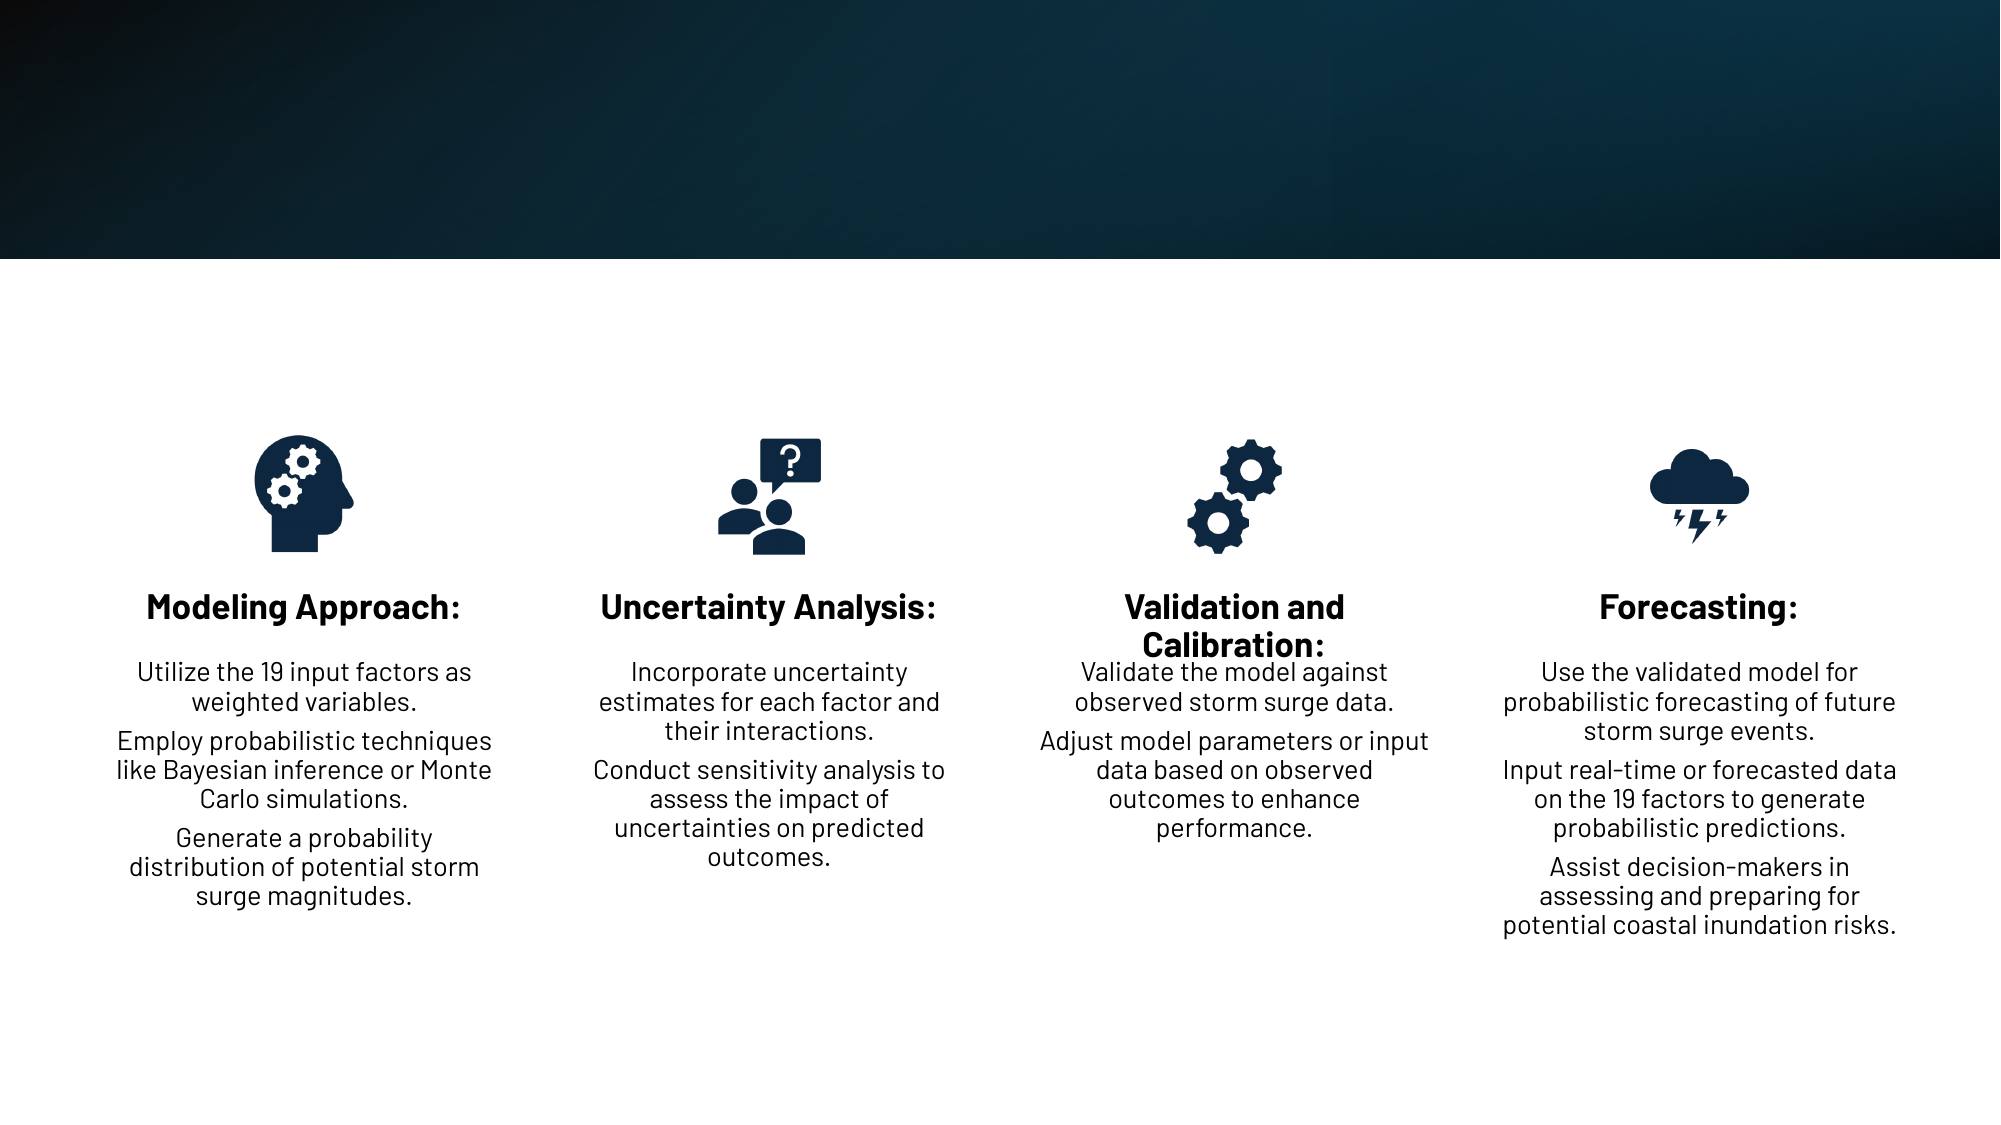

Modeling Approach:
Utilize the 19 input factors as weighted variables.
Employ probabilistic techniques like Bayesian inference or Monte Carlo simulations.
Generate a probability distribution of potential storm surge magnitudes.
Uncertainty Analysis:
Incorporate uncertainty estimates for each factor and their interactions.
Conduct sensitivity analysis to assess the impact of uncertainties on predicted outcomes.
Validation and Calibration:
Validate the model against observed storm surge data.
Adjust model parameters or input data based on observed outcomes to enhance performance.
Forecasting:
Use the validated model for probabilistic forecasting of future storm surge events.
Input real-time or forecasted data on the 19 factors to generate probabilistic predictions.
Assist decision-makers in assessing and preparing for potential coastal inundation risks.
#